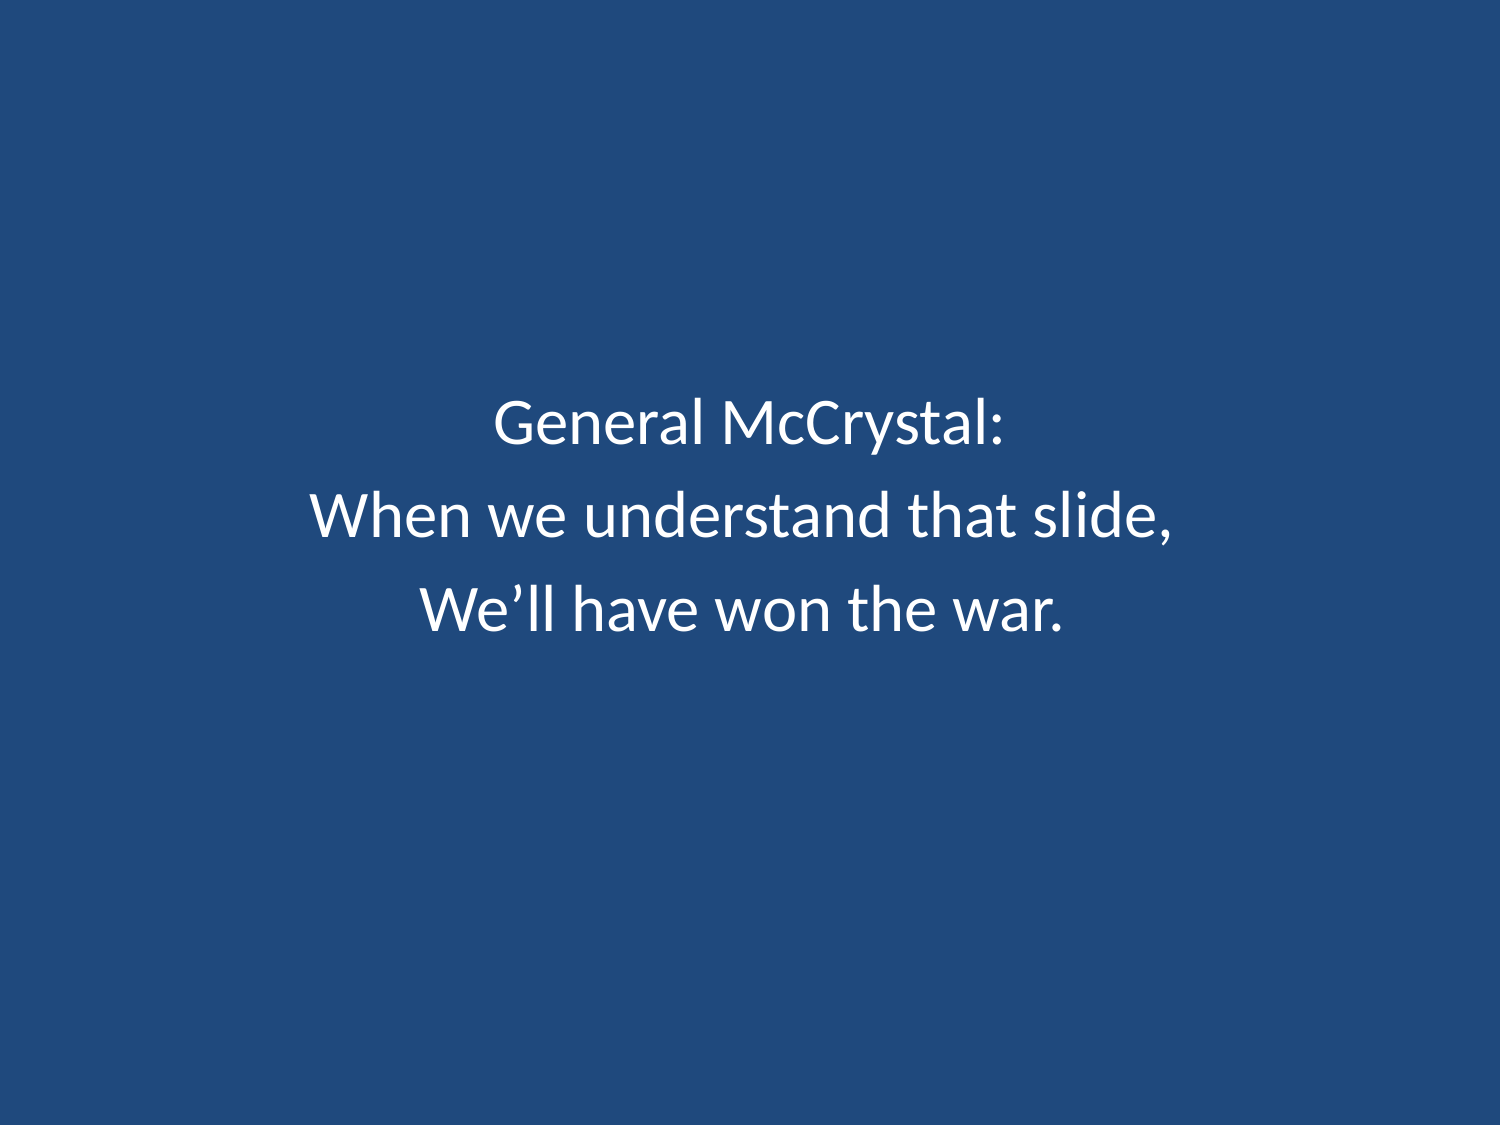

General McCrystal:
When we understand that slide,
We’ll have won the war.